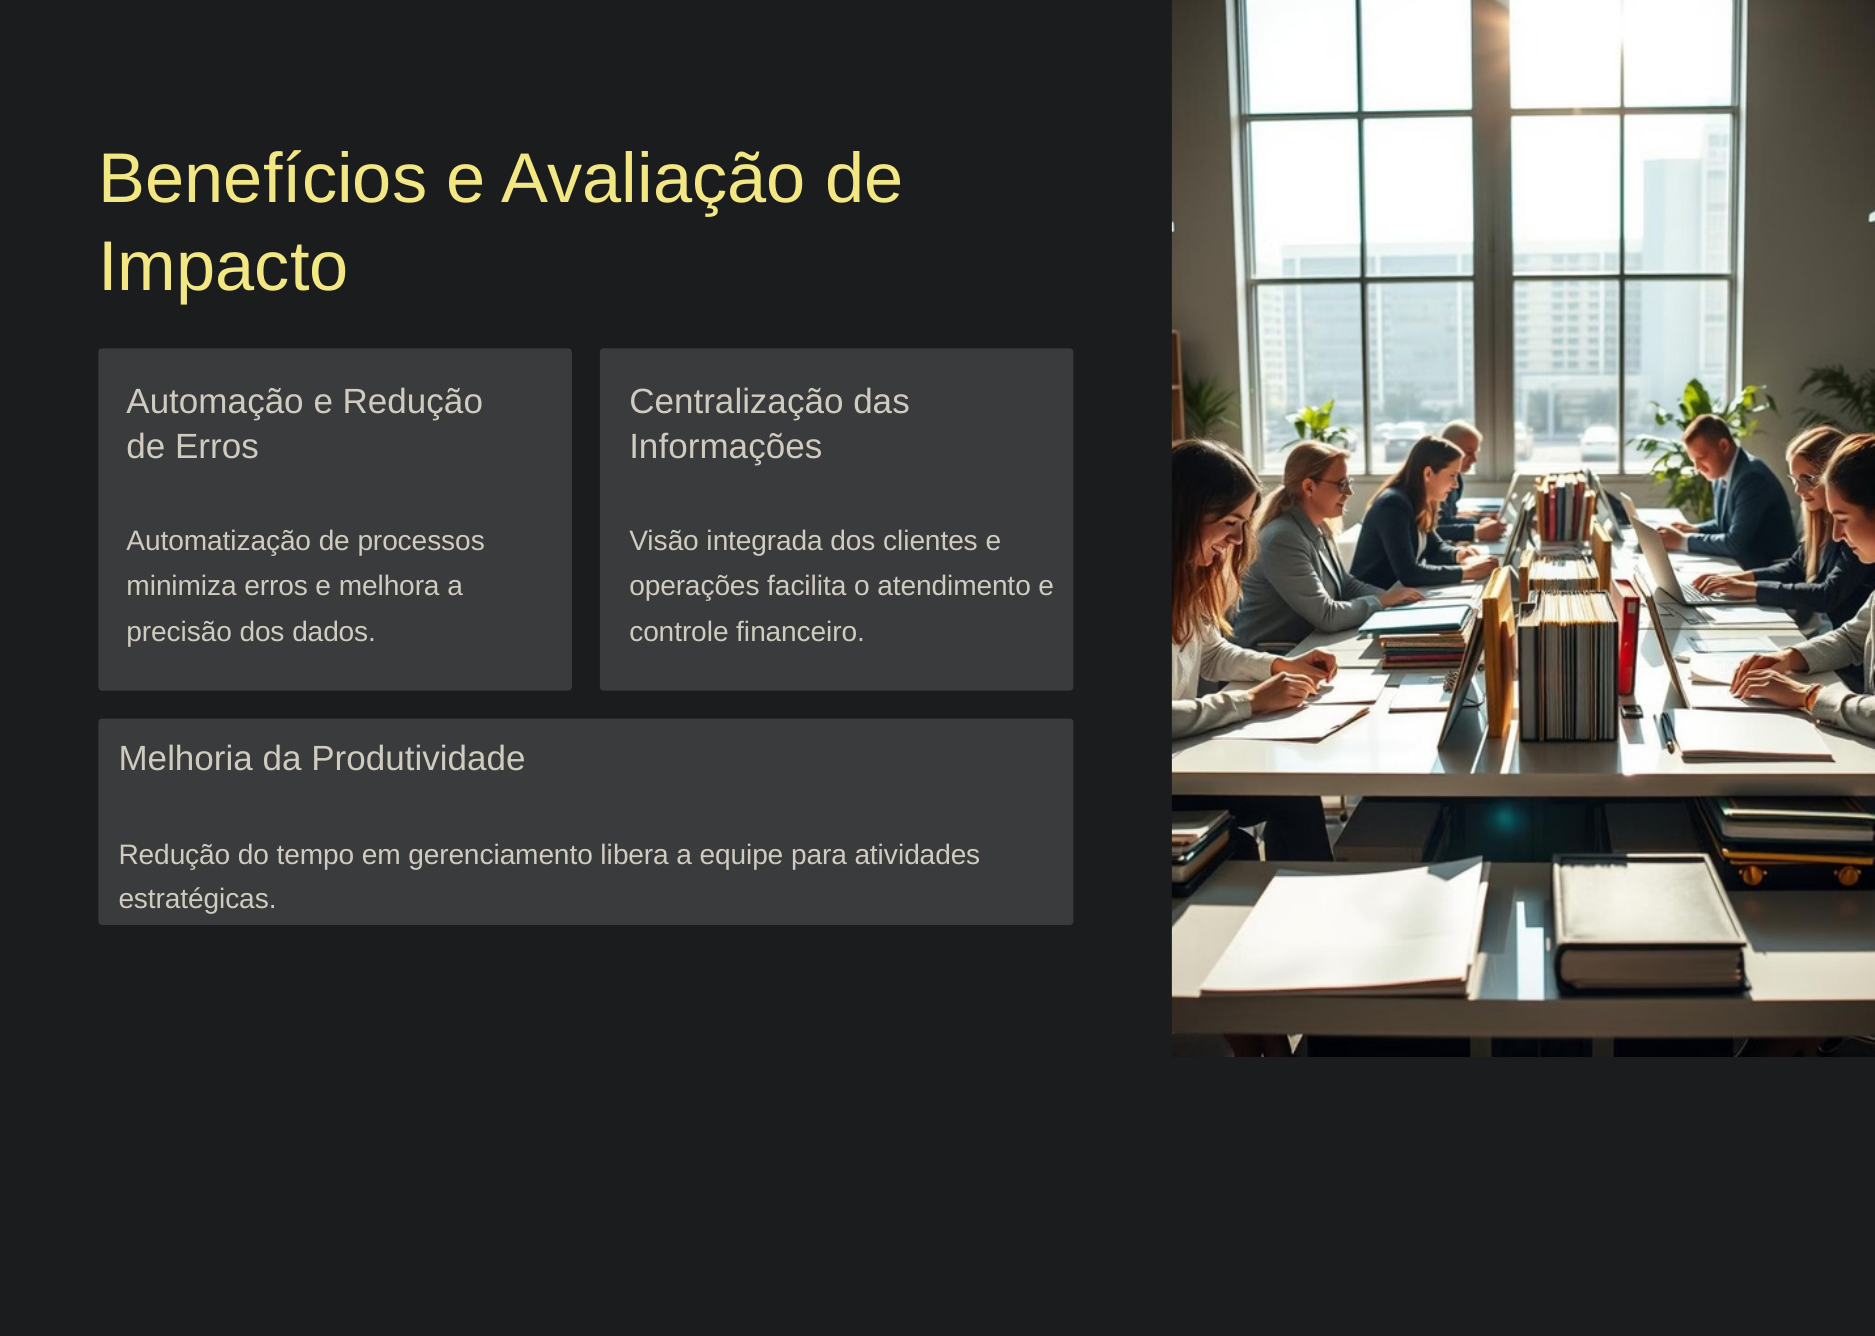

Benefícios e Avaliação de Impacto

Automação e Redução de Erros

Automatização de processos minimiza erros e melhora a precisão dos dados.

Centralização das Informações

Visão integrada dos clientes e operações facilita o atendimento e controle financeiro.

Melhoria da Produtividade

Redução do tempo em gerenciamento libera a equipe para atividades estratégicas.